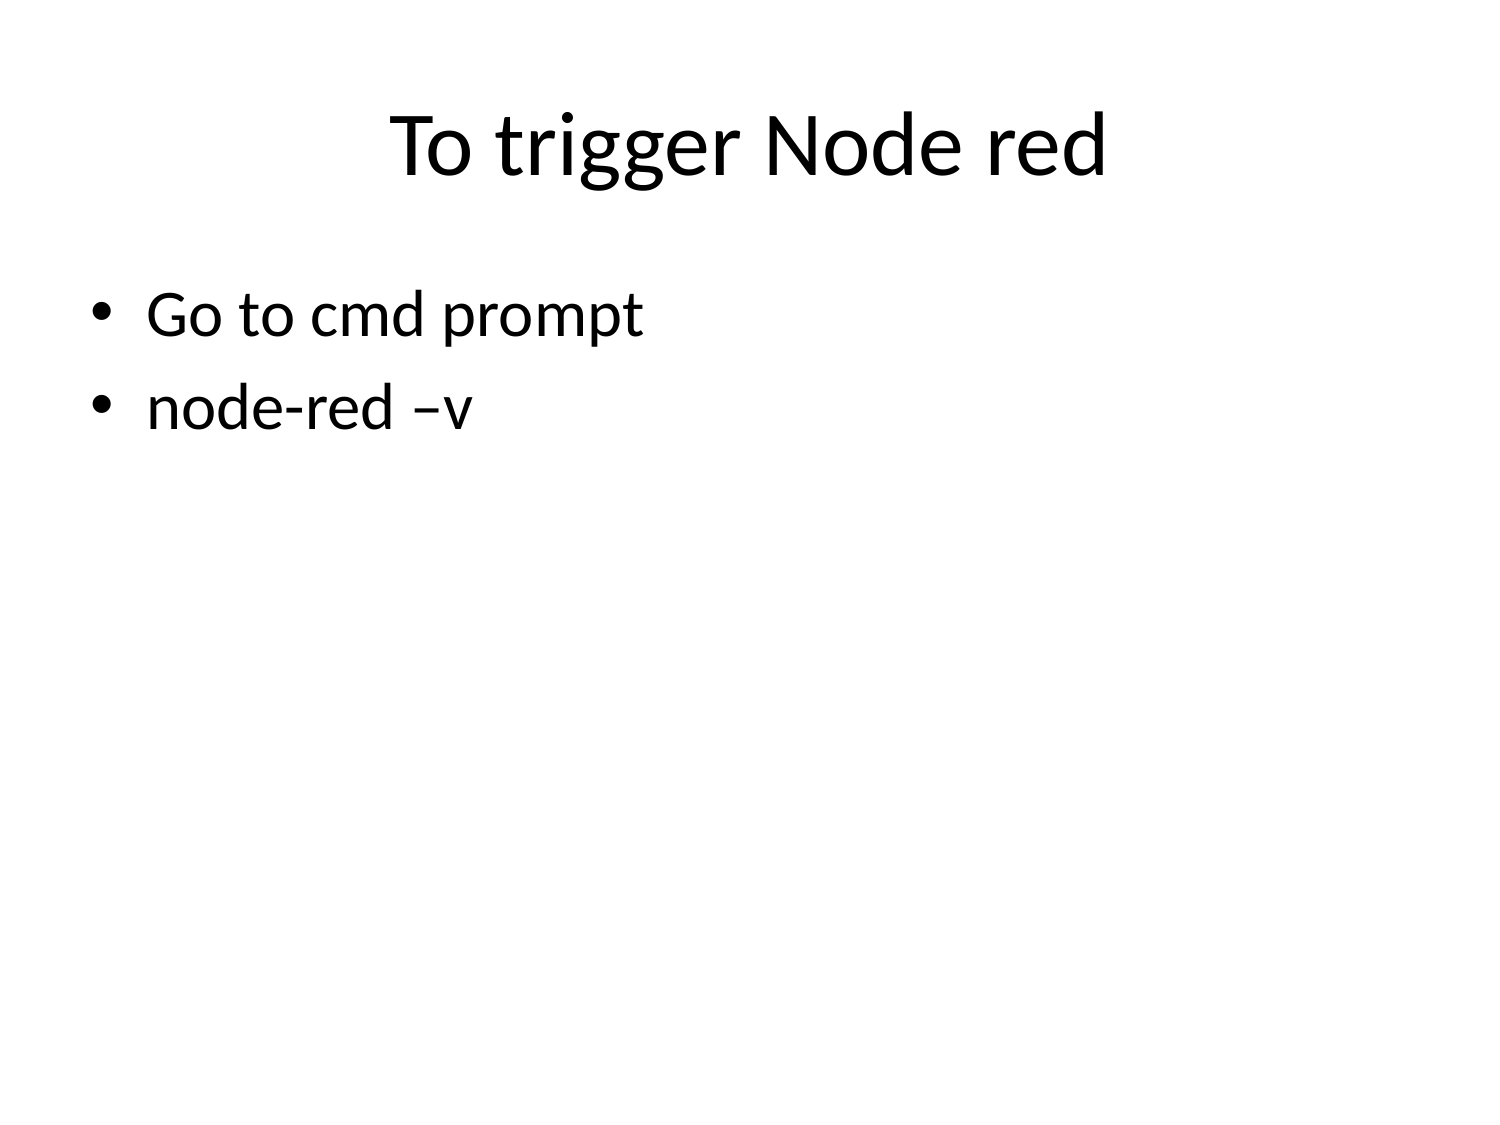

# To trigger Node red
Go to cmd prompt
node-red –v